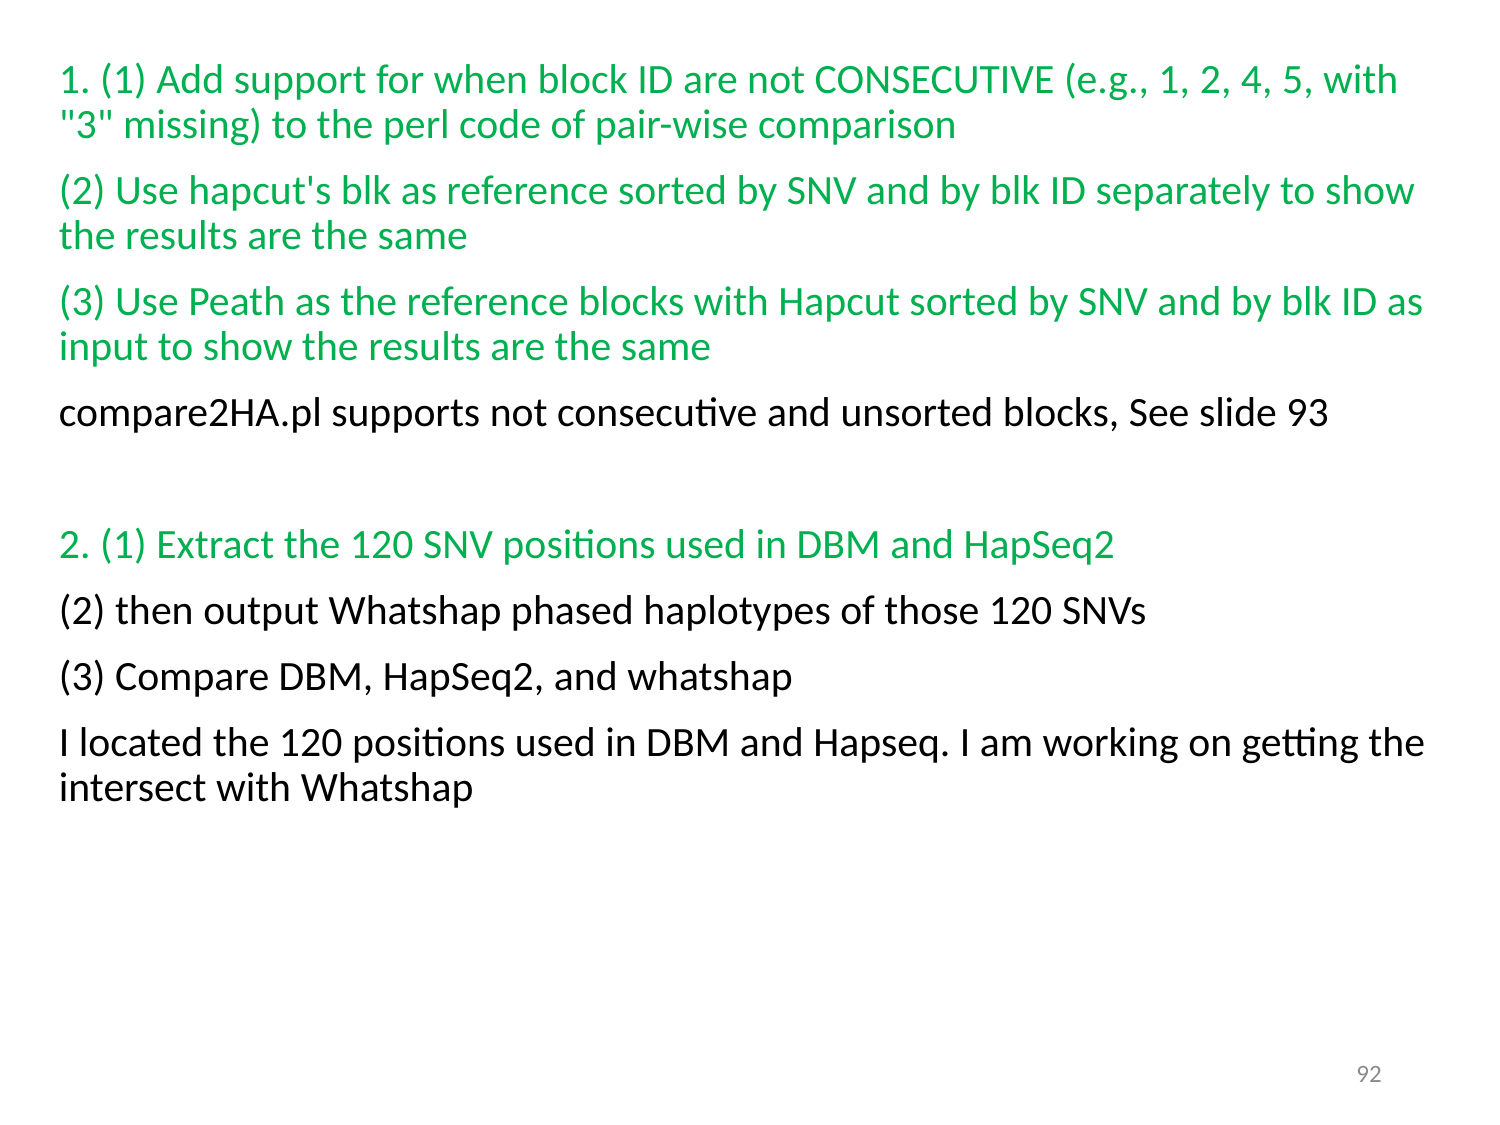

1. (1) Add support for when block ID are not CONSECUTIVE (e.g., 1, 2, 4, 5, with "3" missing) to the perl code of pair-wise comparison
(2) Use hapcut's blk as reference sorted by SNV and by blk ID separately to show the results are the same
(3) Use Peath as the reference blocks with Hapcut sorted by SNV and by blk ID as input to show the results are the same
compare2HA.pl supports not consecutive and unsorted blocks, See slide 93

2. (1) Extract the 120 SNV positions used in DBM and HapSeq2
(2) then output Whatshap phased haplotypes of those 120 SNVs
(3) Compare DBM, HapSeq2, and whatshap
I located the 120 positions used in DBM and Hapseq. I am working on getting the intersect with Whatshap
92